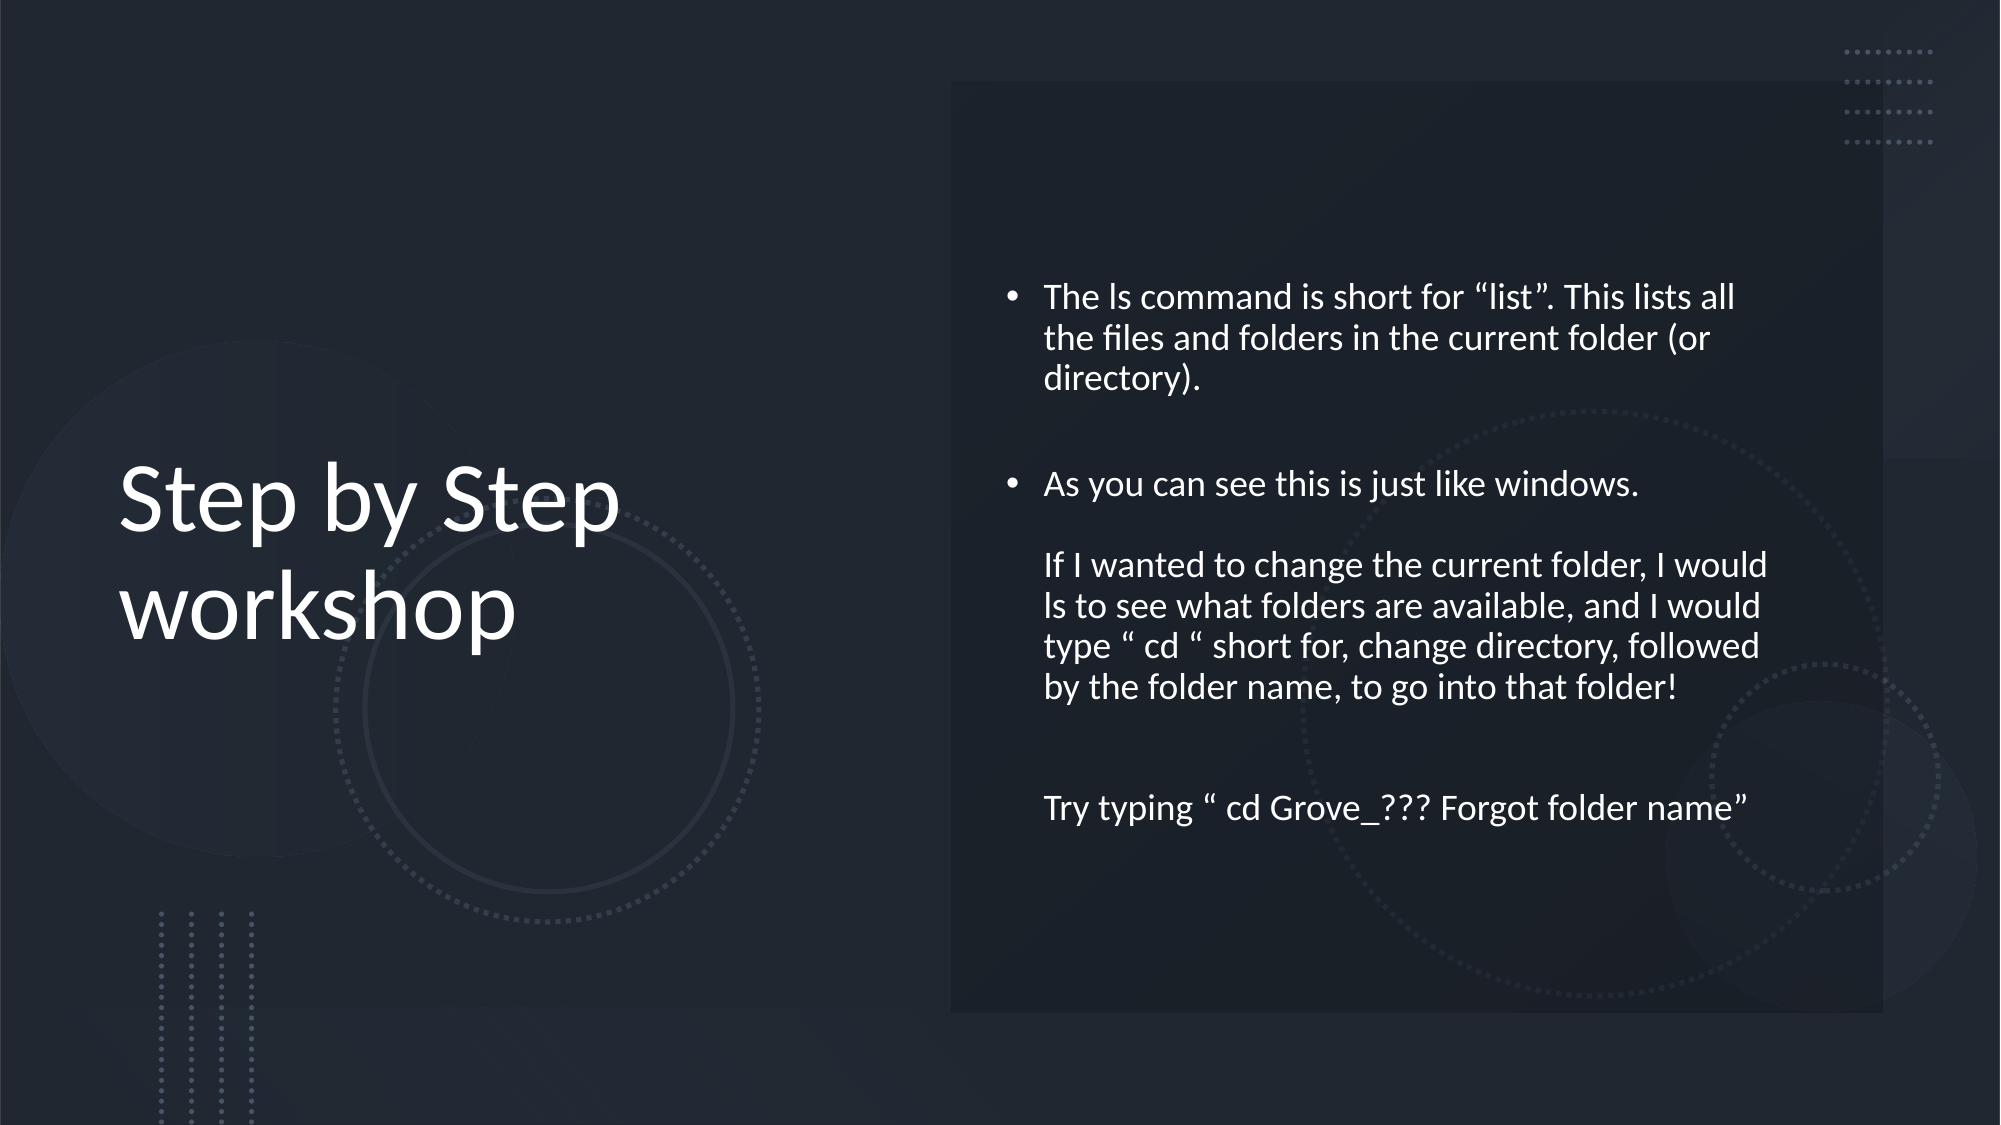

# Step by Step workshop
The ls command is short for “list”. This lists all the files and folders in the current folder (or directory).
As you can see this is just like windows.
If I wanted to change the current folder, I would ls to see what folders are available, and I would type “ cd “ short for, change directory, followed by the folder name, to go into that folder!
Try typing “ cd Grove_??? Forgot folder name”